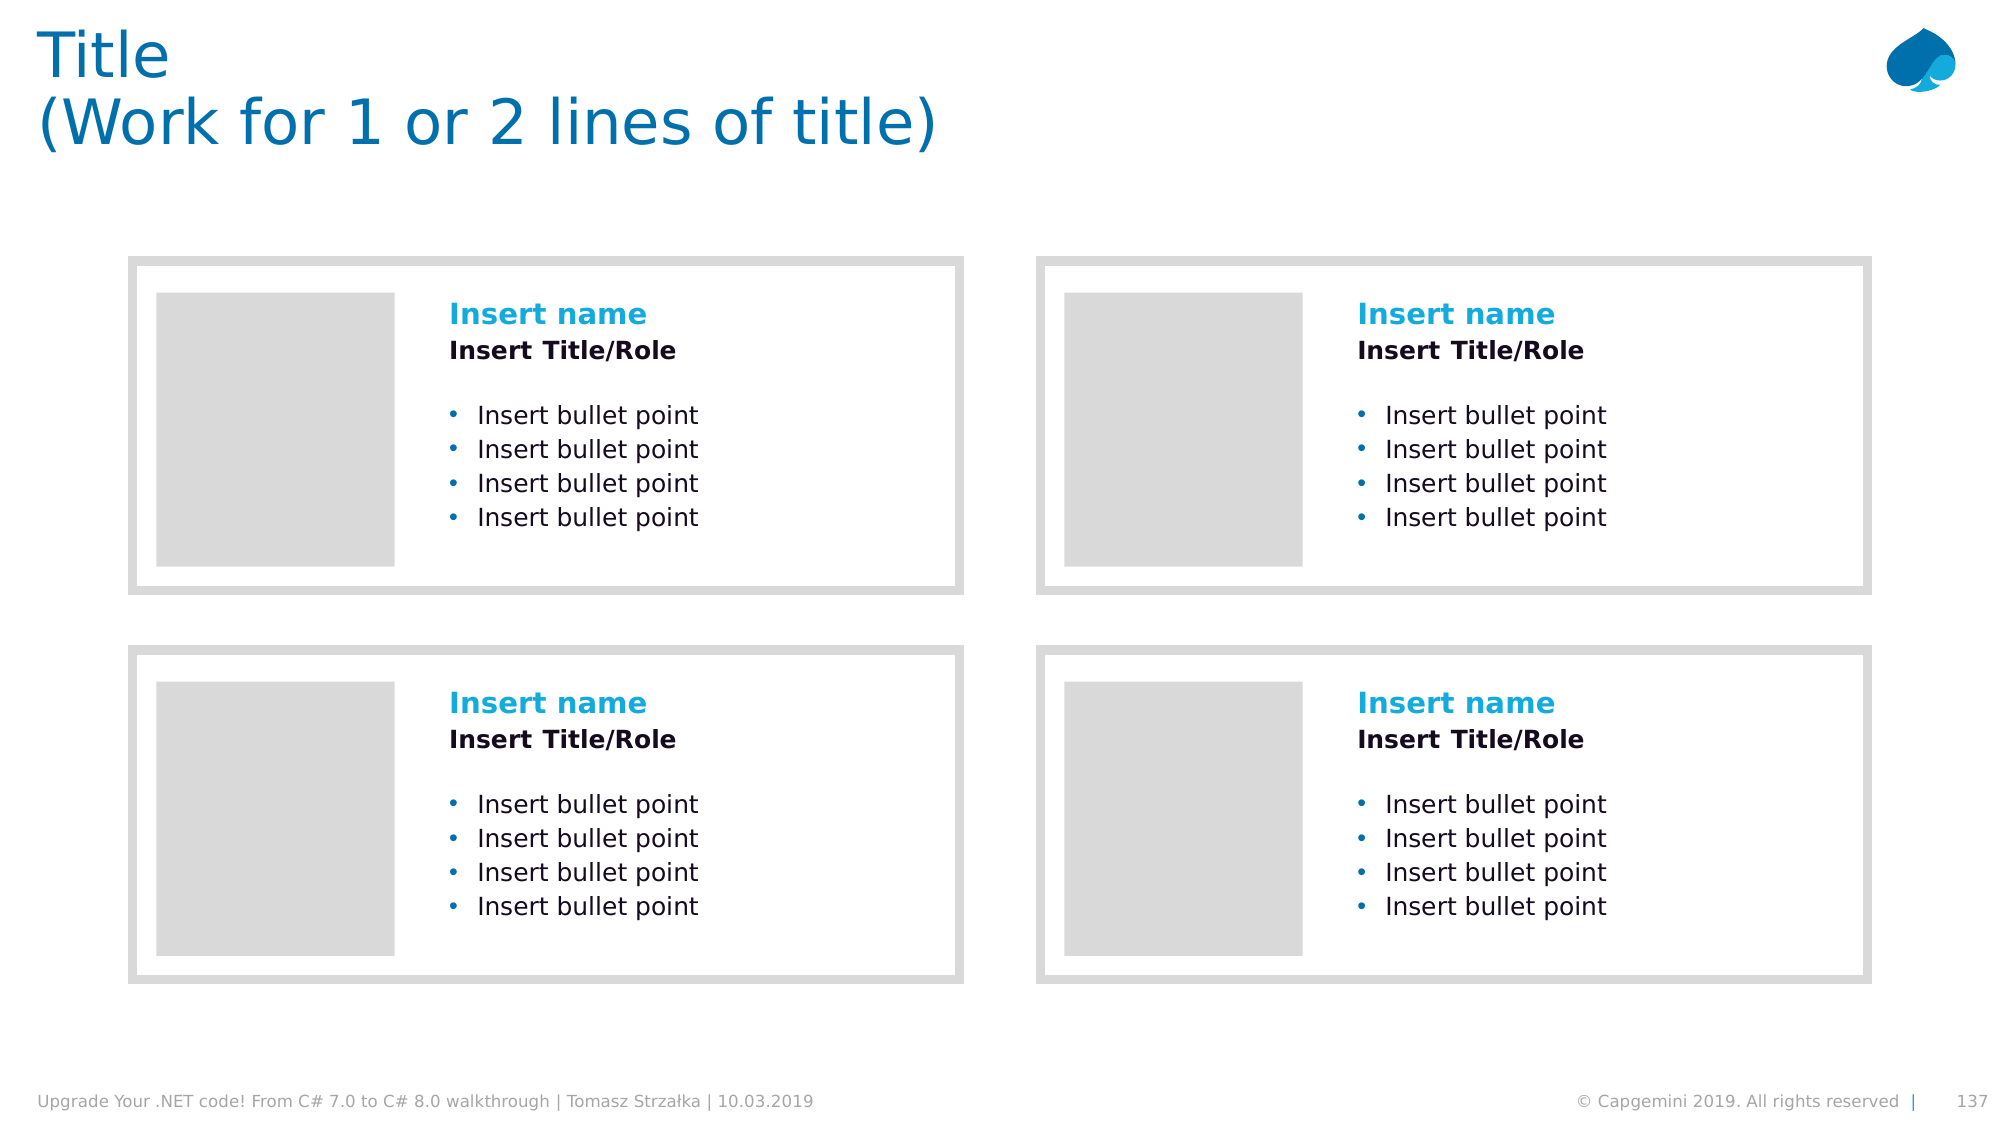

# Title (Work for 1 or 2 lines of title)

Insert name
Insert Title/Role
Insert bullet point
Insert bullet point
Insert bullet point
Insert bullet point

Insert name
Insert Title/Role
Insert bullet point
Insert bullet point
Insert bullet point
Insert bullet point

Insert name
Insert Title/Role
Insert bullet point
Insert bullet point
Insert bullet point
Insert bullet point

Insert name
Insert Title/Role
Insert bullet point
Insert bullet point
Insert bullet point
Insert bullet point